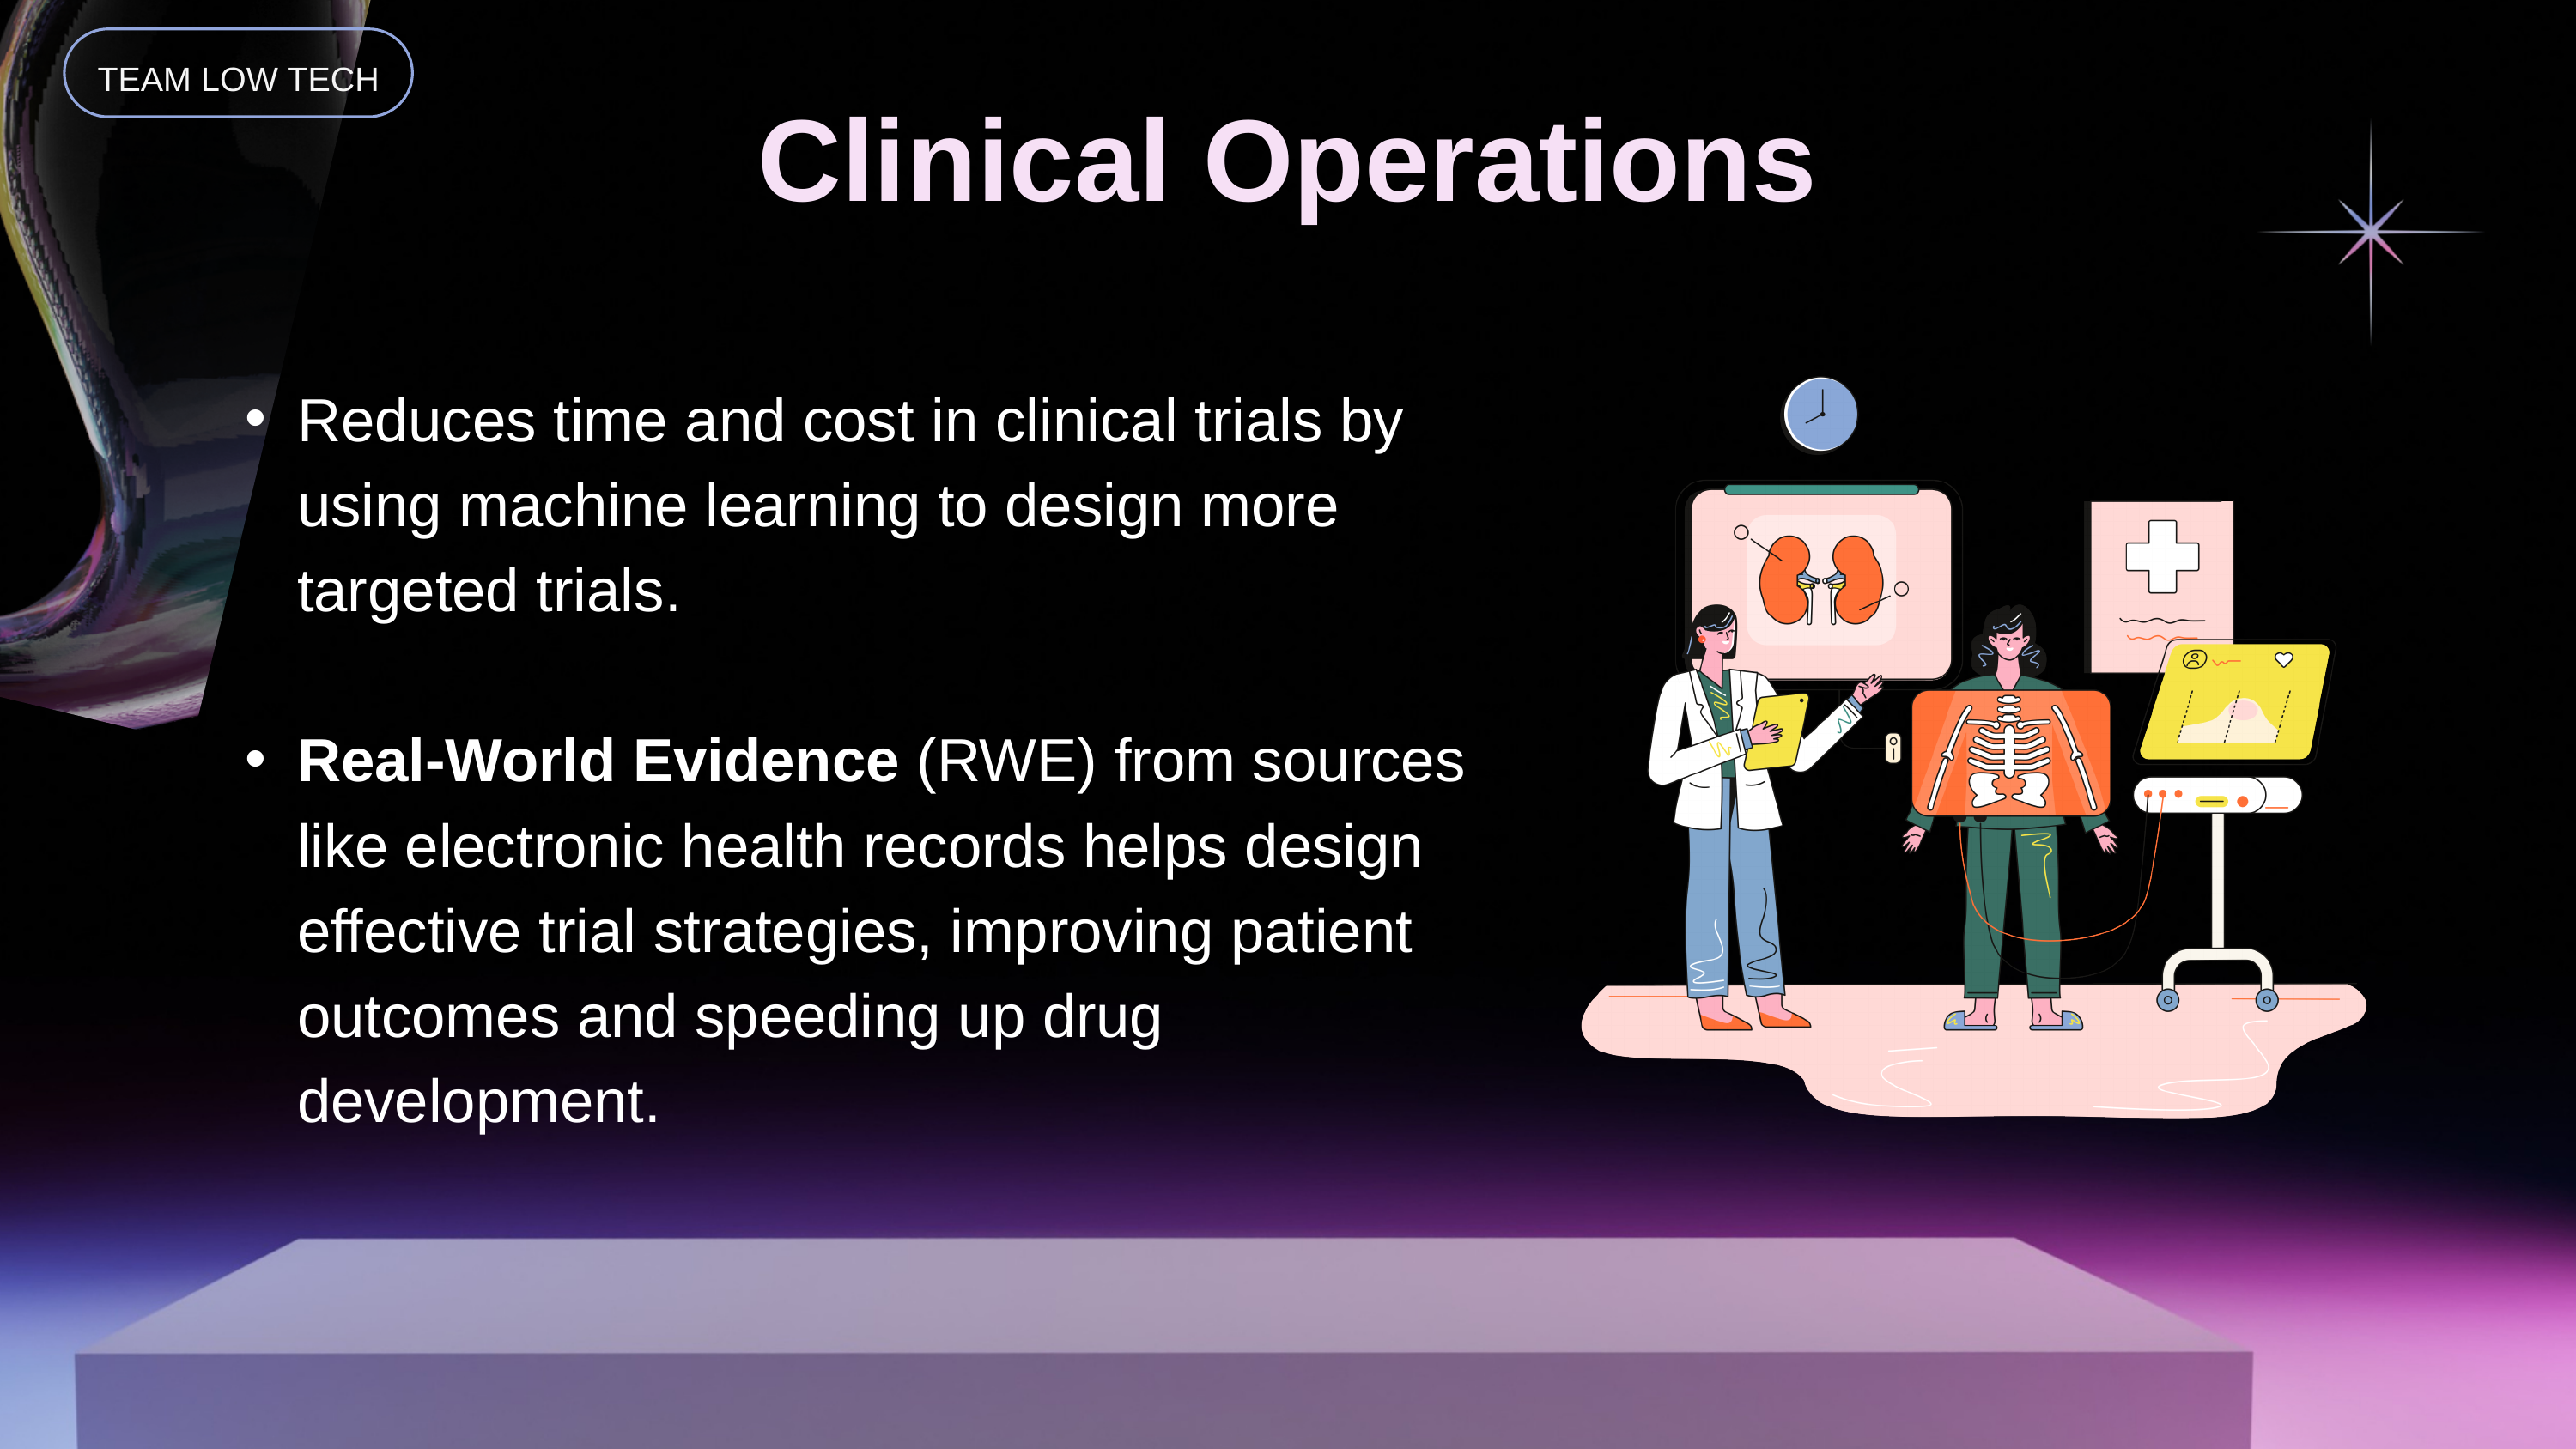

TEAM LOW TECH
Clinical Operations

Reduces time and cost in clinical trials by using machine learning to design more targeted trials.

Real-World Evidence (RWE) from sources like electronic health records helps design effective trial strategies, improving patient outcomes and speeding up drug development.